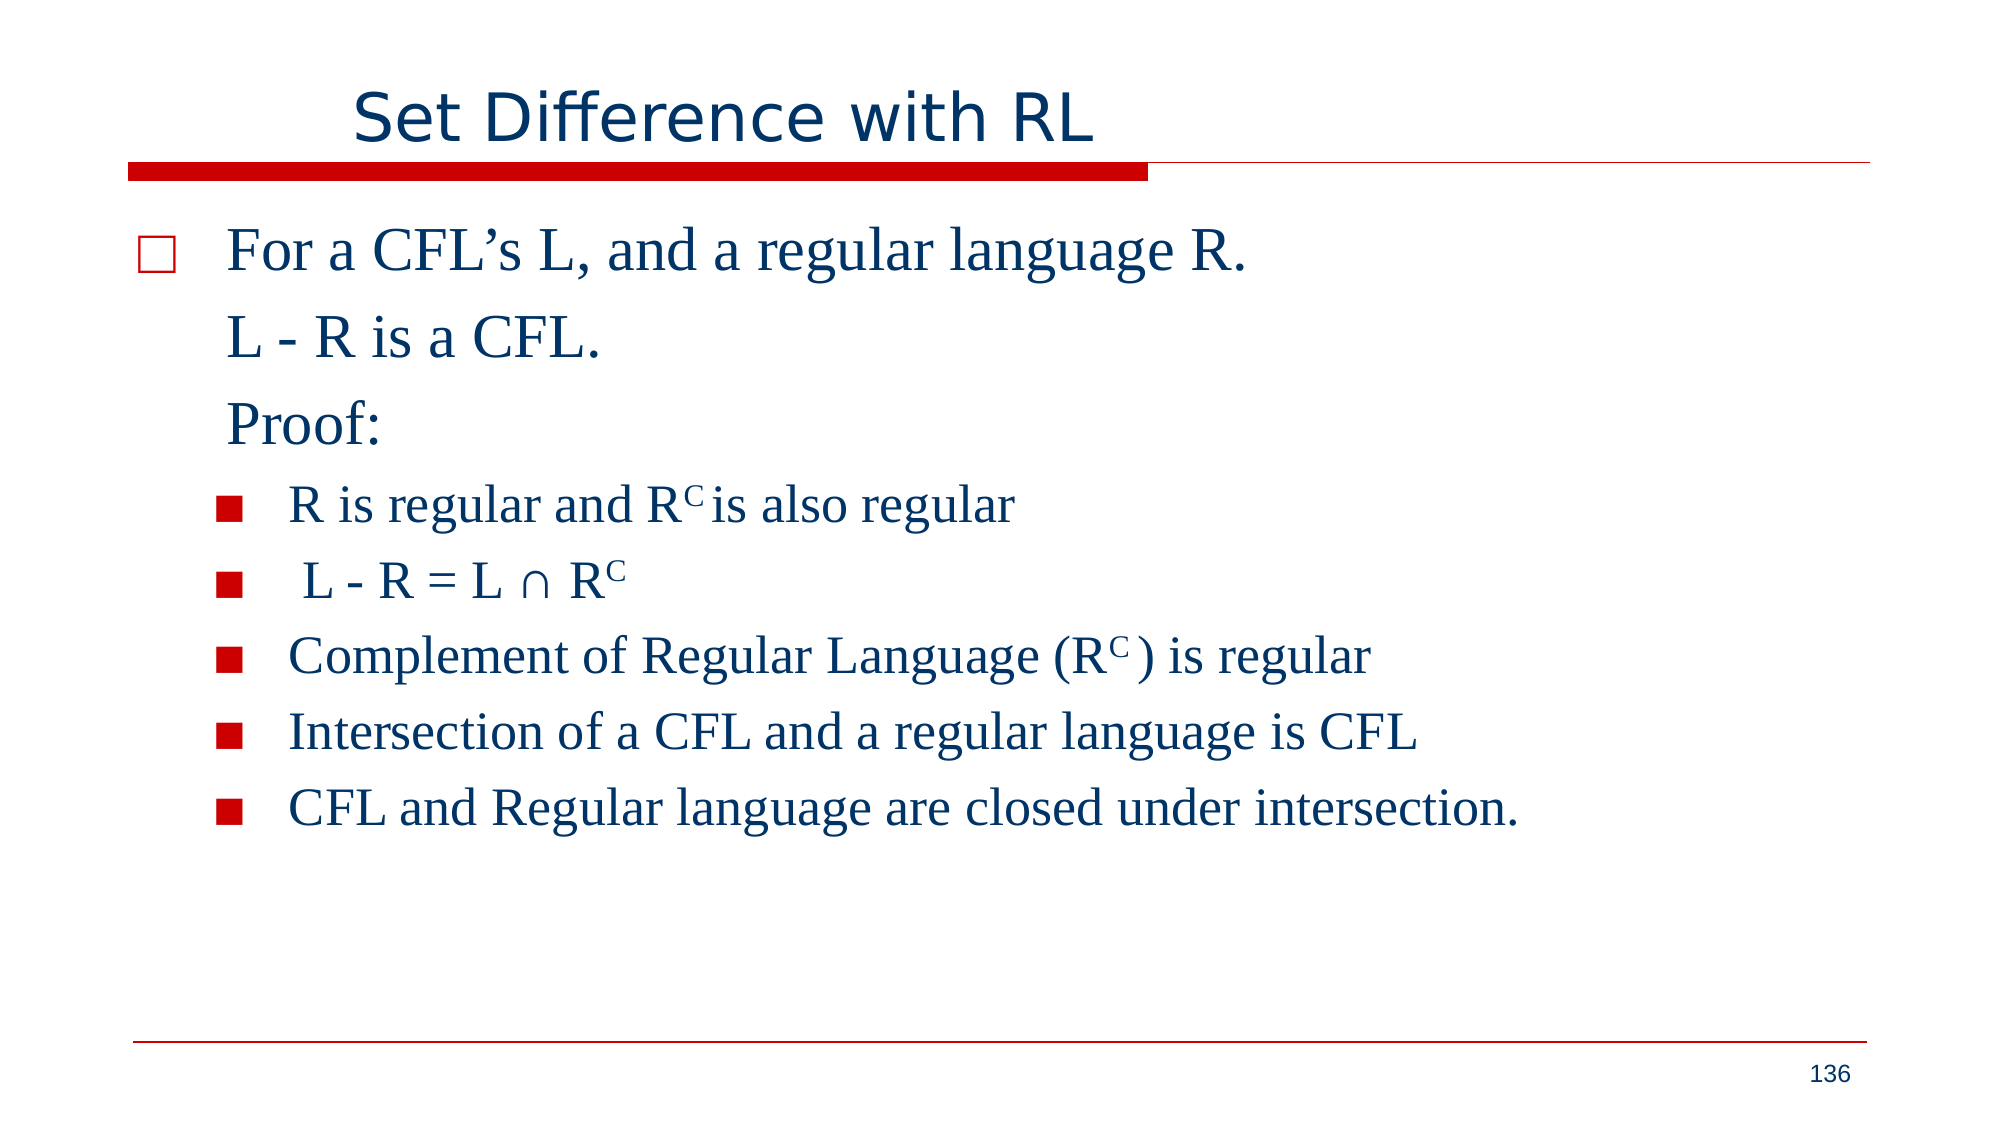

# Set Difference with RL
For a CFL’s L, and a regular language R.
	L - R is a CFL.
	Proof:
R is regular and RC is also regular
 L - R = L ∩ RC
Complement of Regular Language (RC ) is regular
Intersection of a CFL and a regular language is CFL
CFL and Regular language are closed under intersection.
136